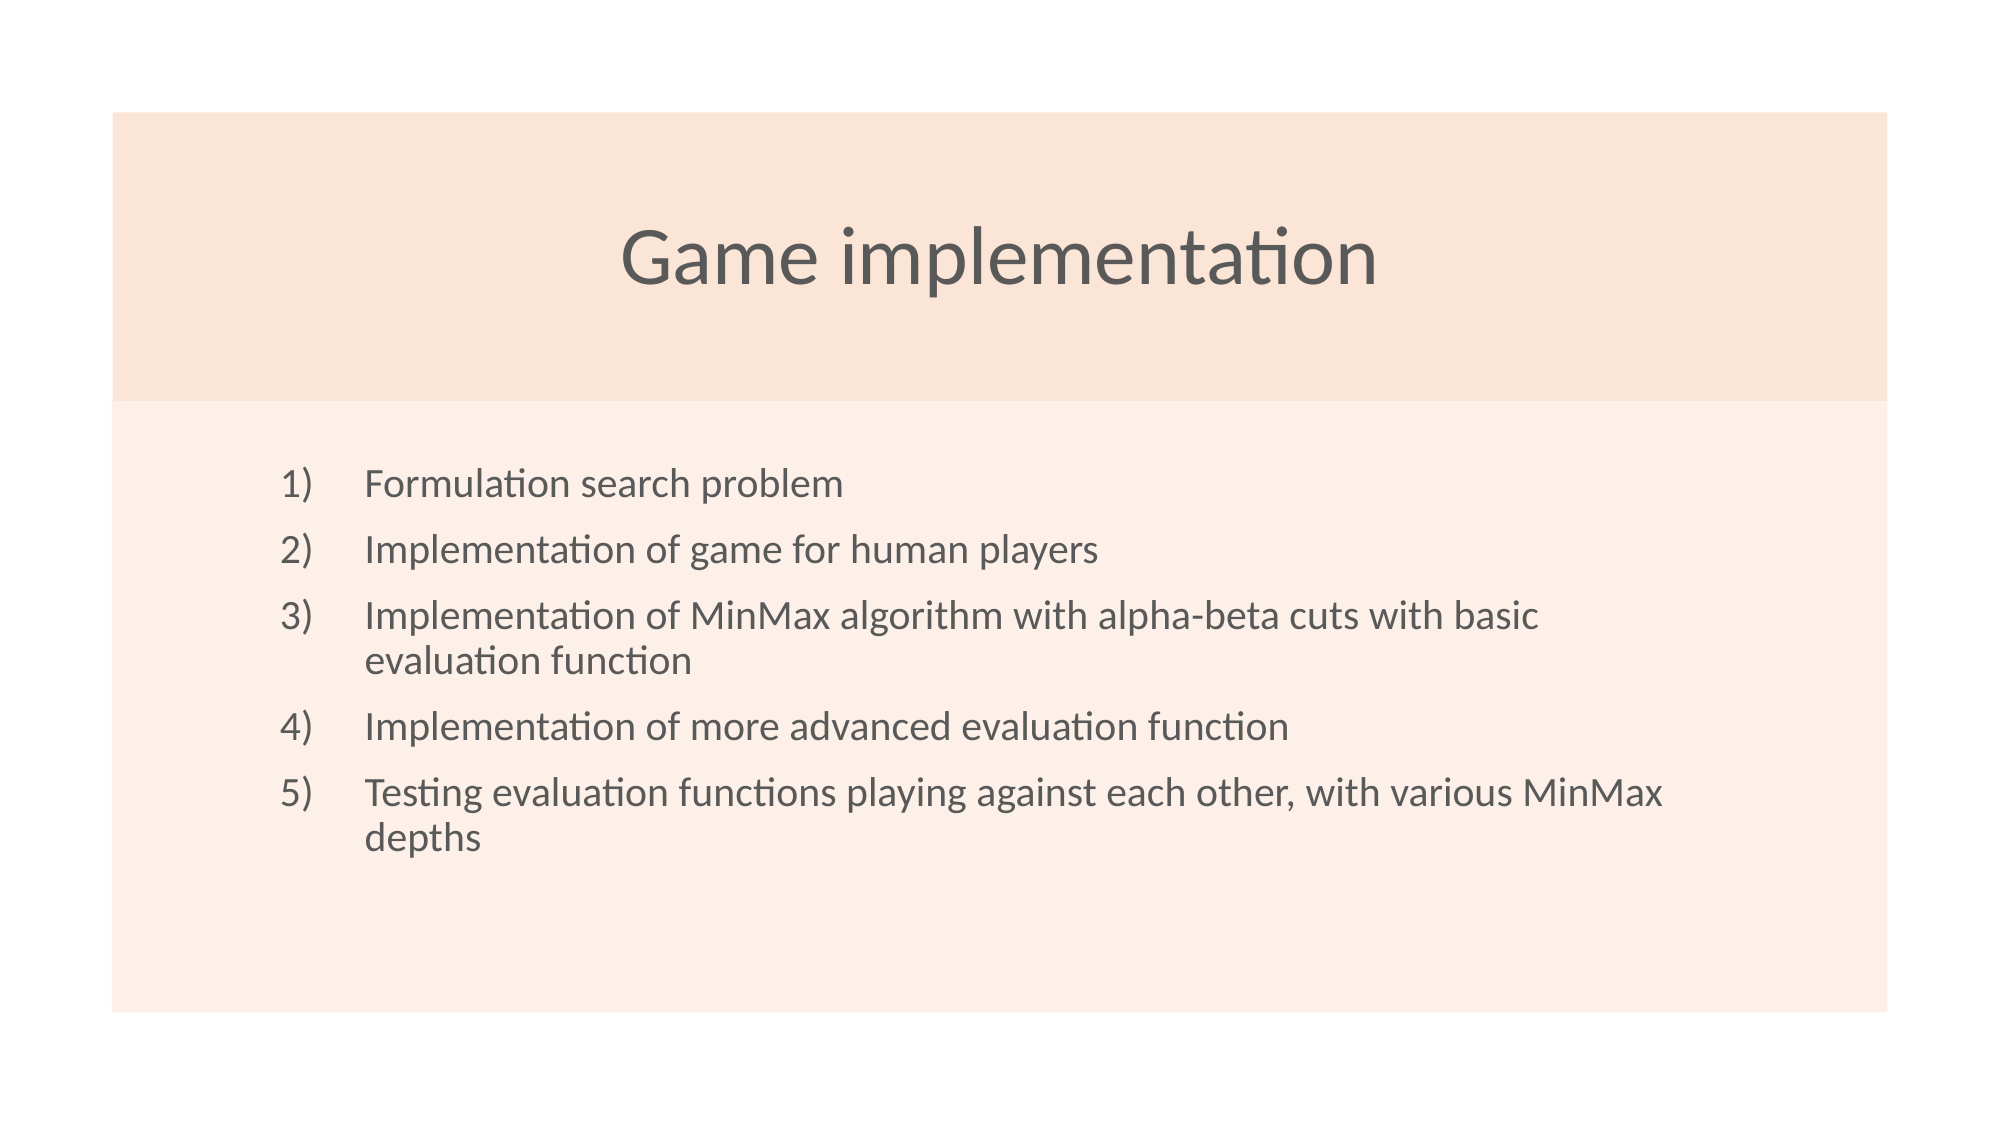

# Game implementation

Formulation search problem
Implementation of game for human players
Implementation of MinMax algorithm with alpha-beta cuts with basic evaluation function
Implementation of more advanced evaluation function
Testing evaluation functions playing against each other, with various MinMax depths